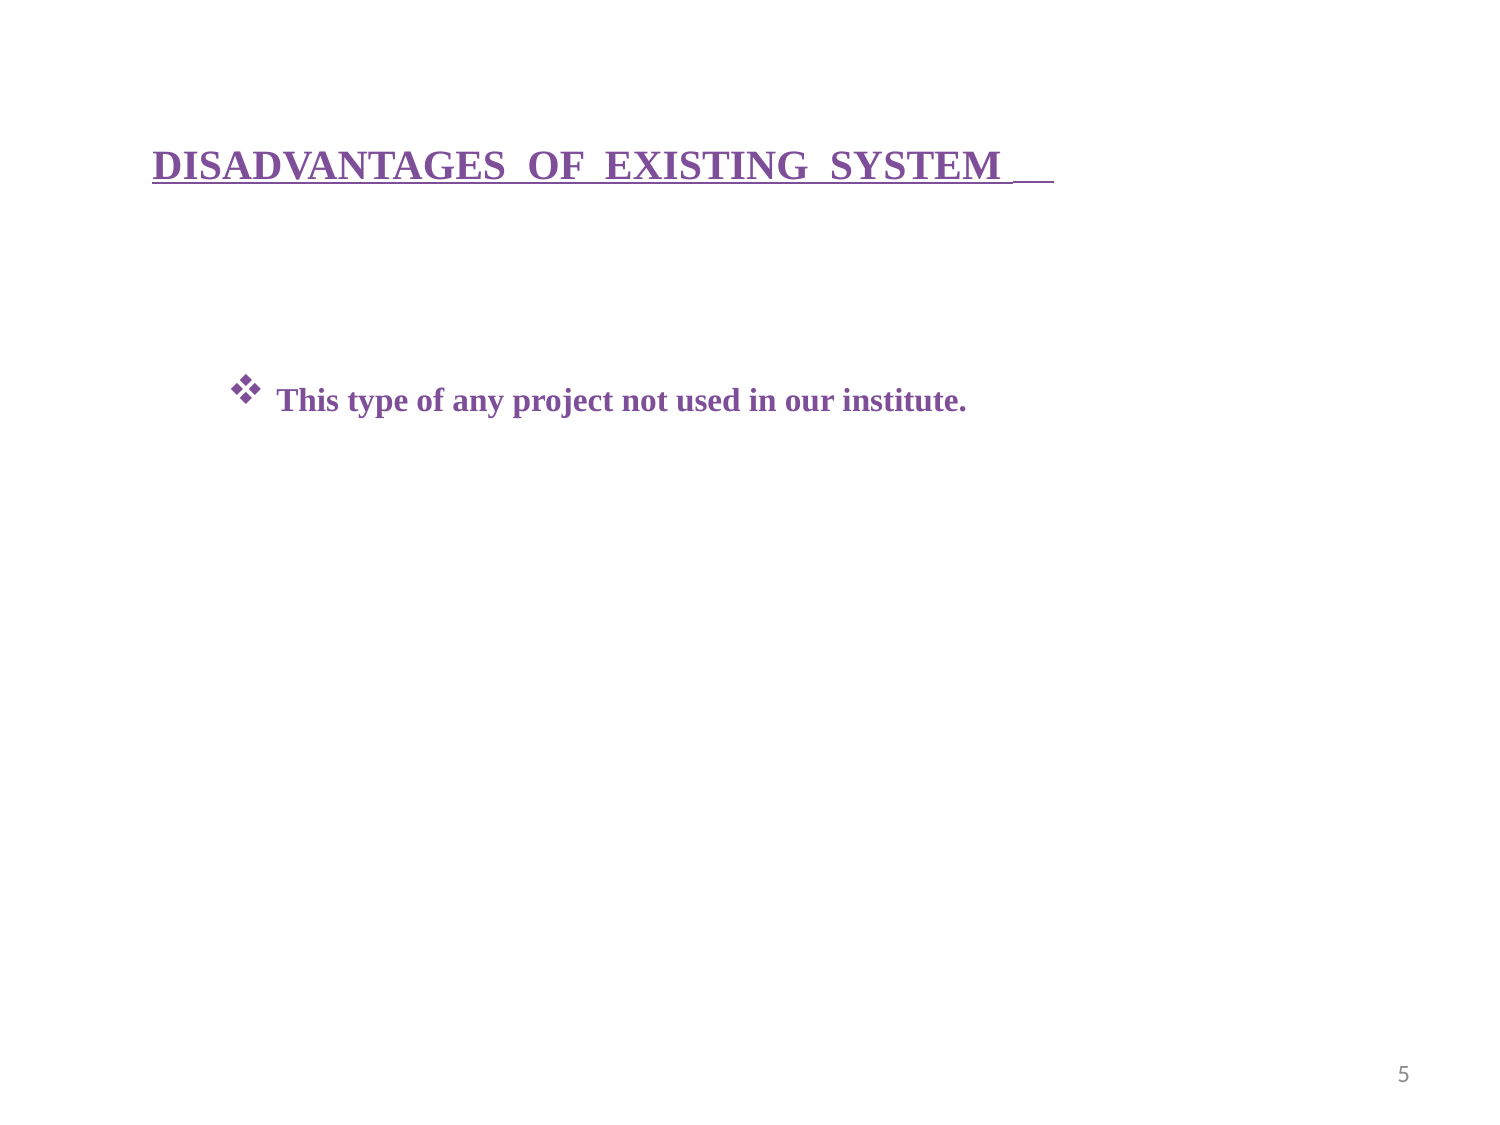

# DISADVANTAGES  OF  EXISTING  SYSTEM
 This type of any project not used in our institute.

5